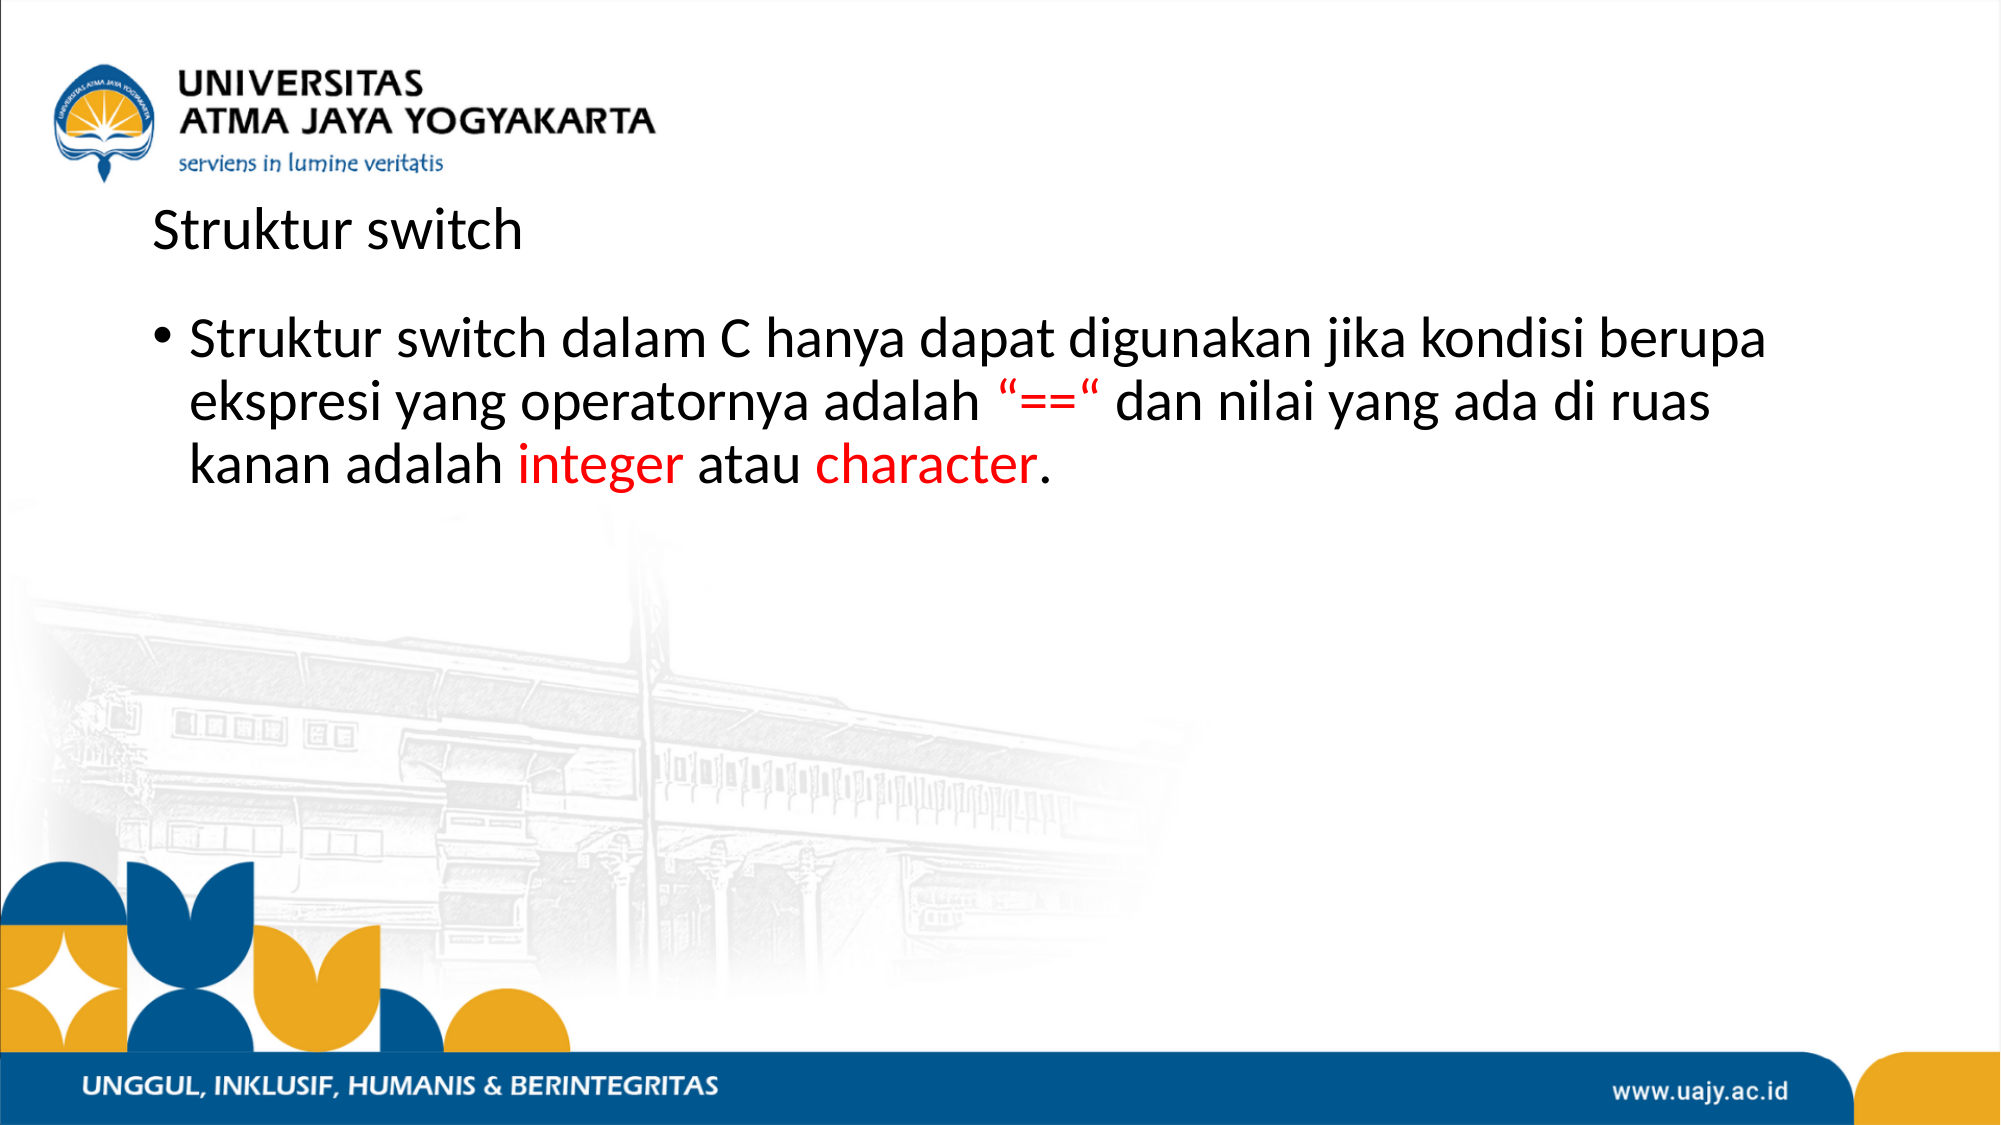

# Struktur switch
Struktur switch dalam C hanya dapat digunakan jika kondisi berupa ekspresi yang operatornya adalah “==“ dan nilai yang ada di ruas kanan adalah integer atau character.